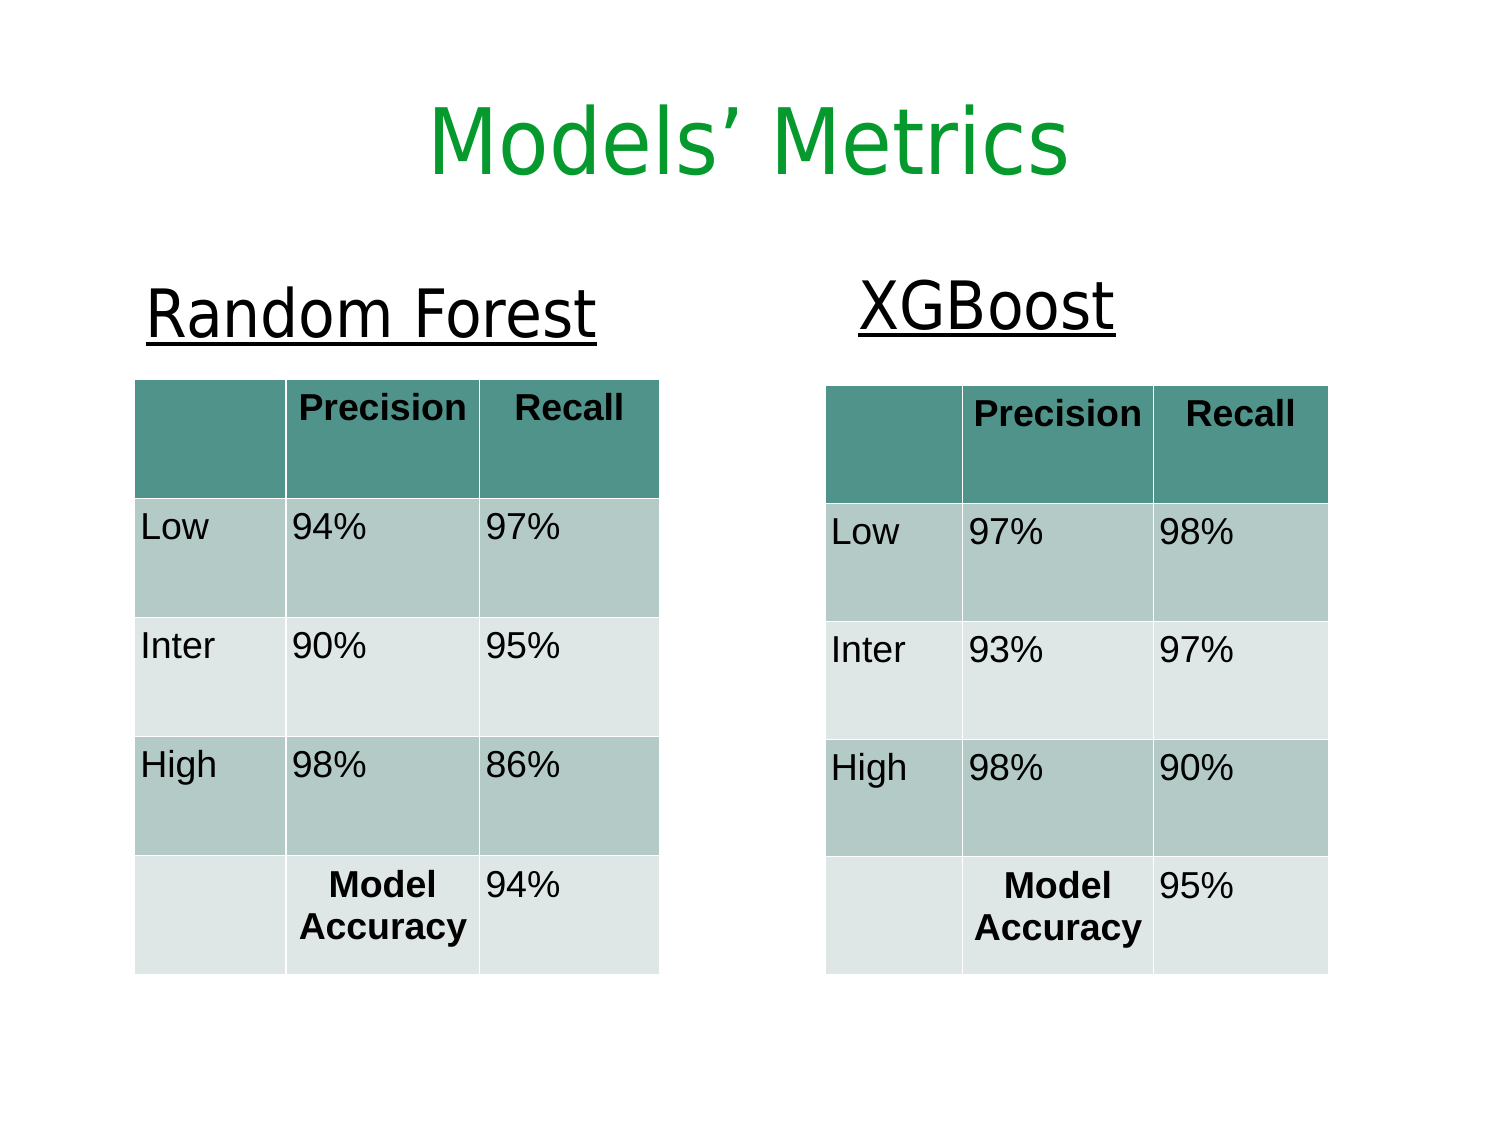

# Models’ Metrics
XGBoost

Random Forest

|  | Precision | Recall |
| --- | --- | --- |
| Low | 94% | 97% |
| Inter | 90% | 95% |
| High | 98% | 86% |
|  | Model Accuracy | 94% |
|  | Precision | Recall |
| --- | --- | --- |
| Low | 97% | 98% |
| Inter | 93% | 97% |
| High | 98% | 90% |
|  | Model Accuracy | 95% |